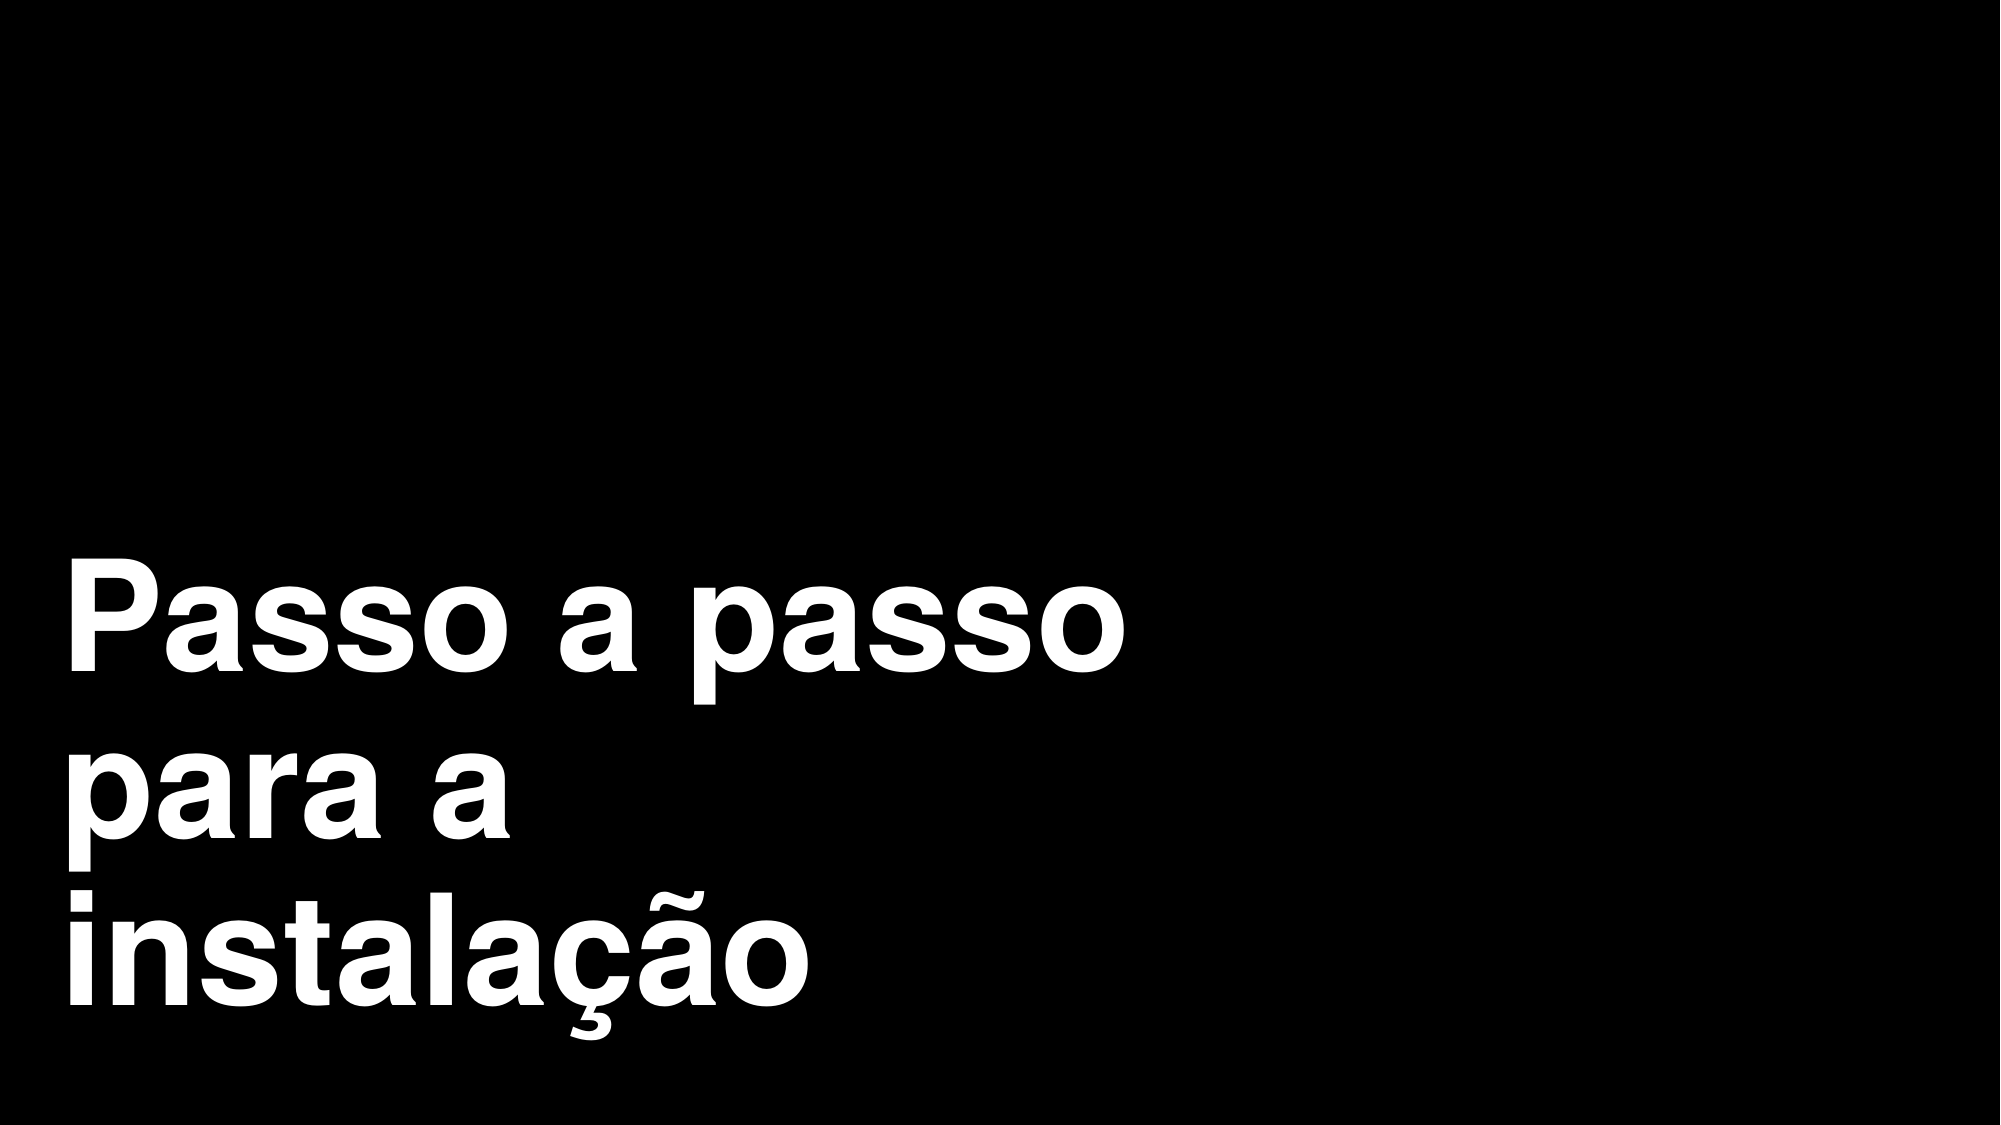

# Passo a passo para a instalação